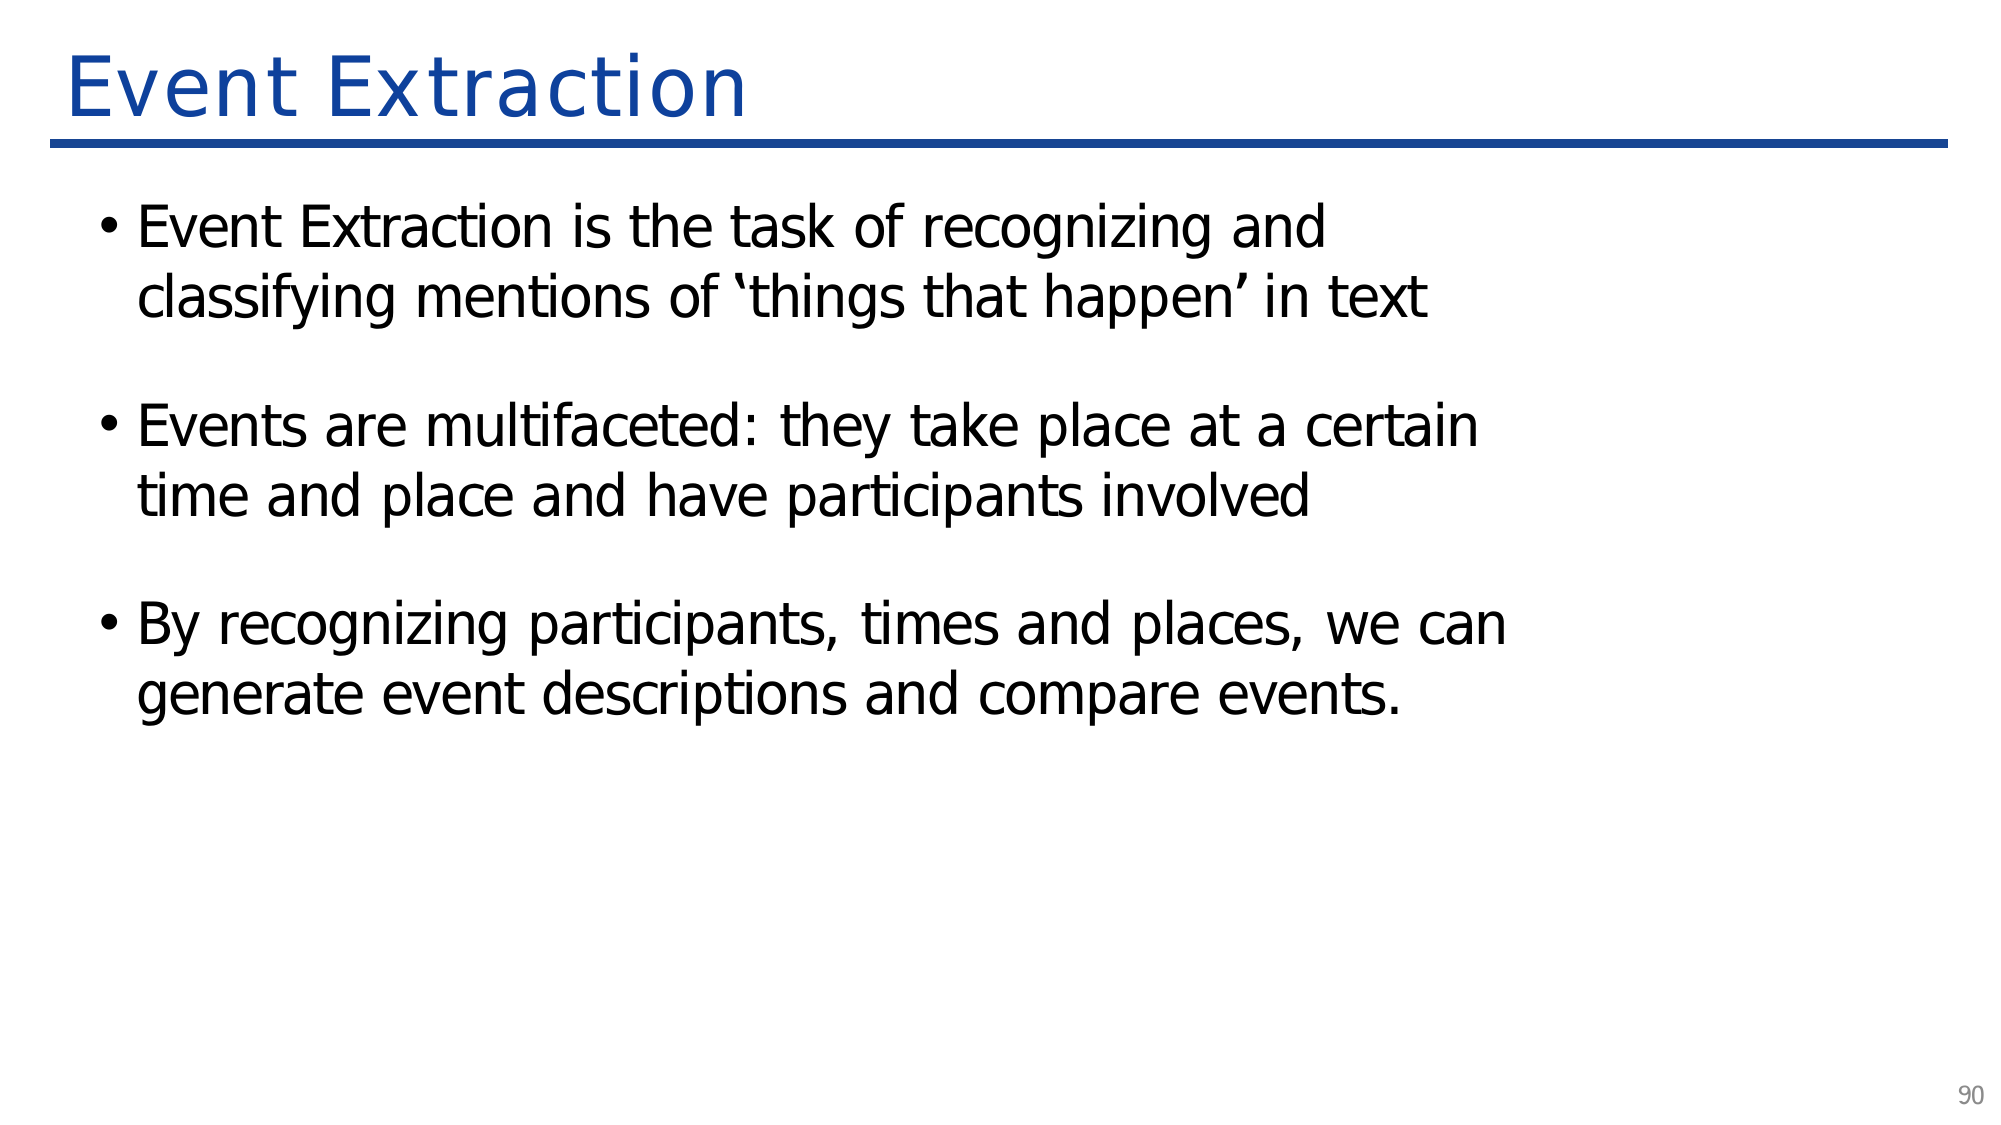

# Event Extraction
Event Extraction is the task of recognizing and classifying mentions of ‘things that happen’ in text
Events are multifaceted: they take place at a certain time and place and have participants involved
By recognizing participants, times and places, we can generate event descriptions and compare events.

90